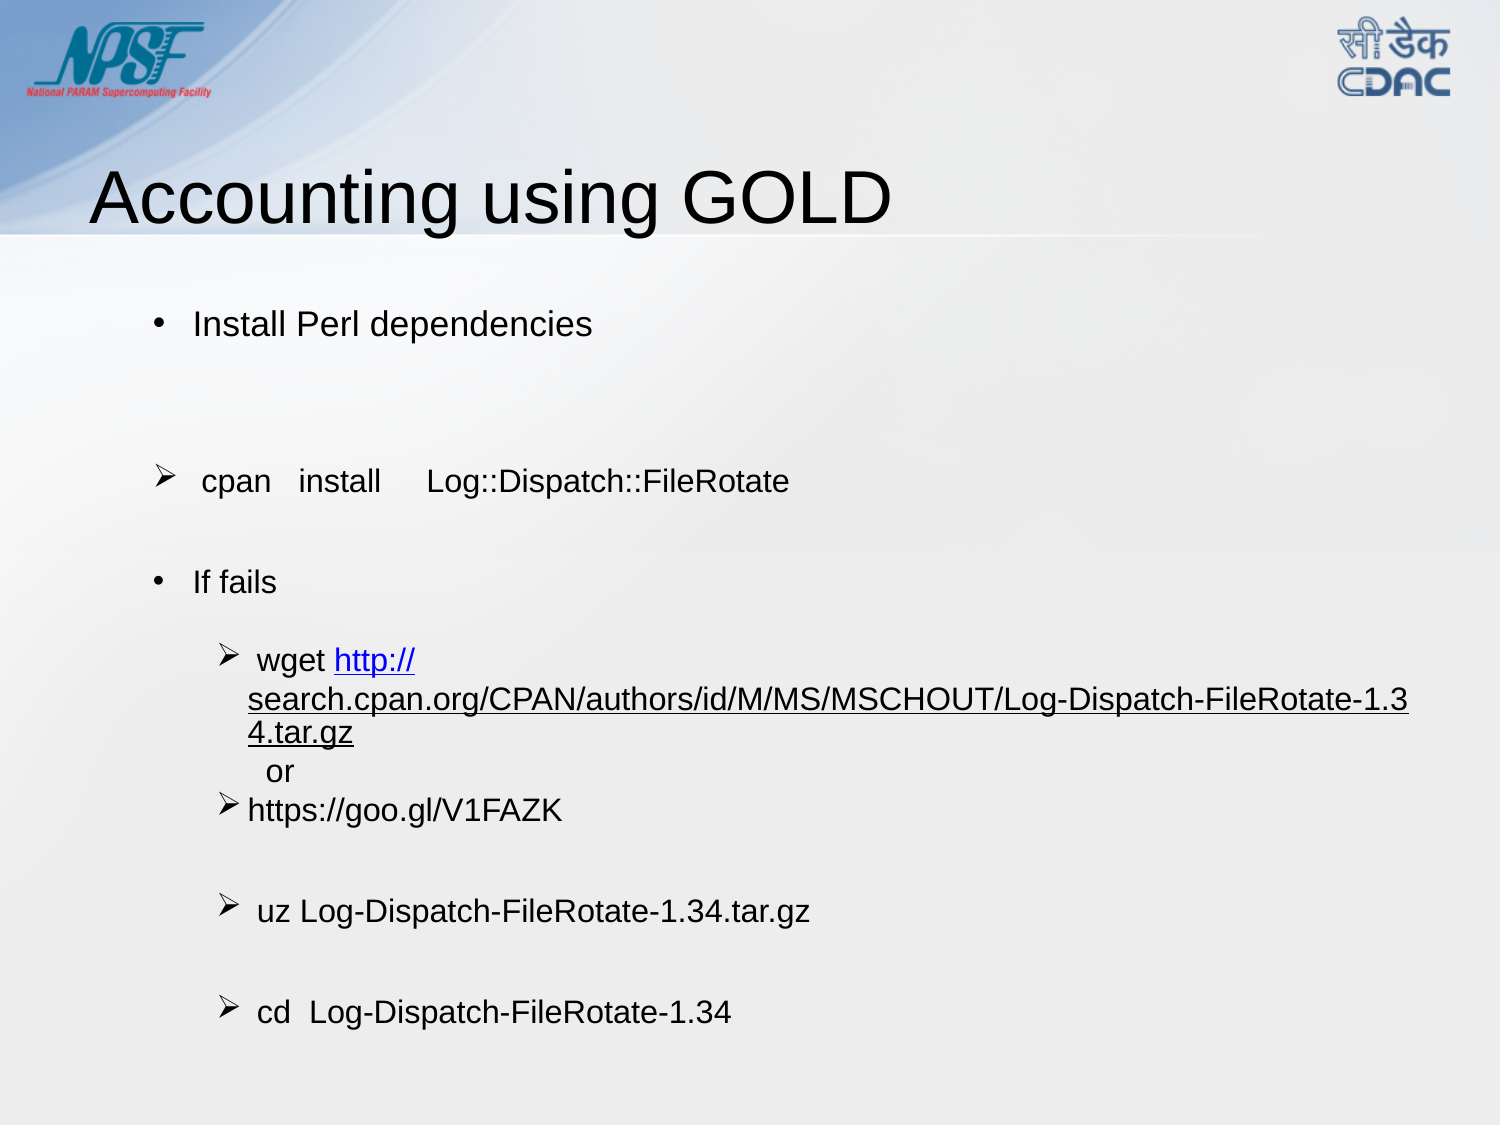

# Accounting using GOLD

Install Perl dependencies

 cpan   install     Log::Dispatch::FileRotate

If fails

 wget http://search.cpan.org/CPAN/authors/id/M/MS/MSCHOUT/Log-Dispatch-FileRotate-1.34.tar.gz  or
https://goo.gl/V1FAZK

 uz Log-Dispatch-FileRotate-1.34.tar.gz

 cd  Log-Dispatch-FileRotate-1.34